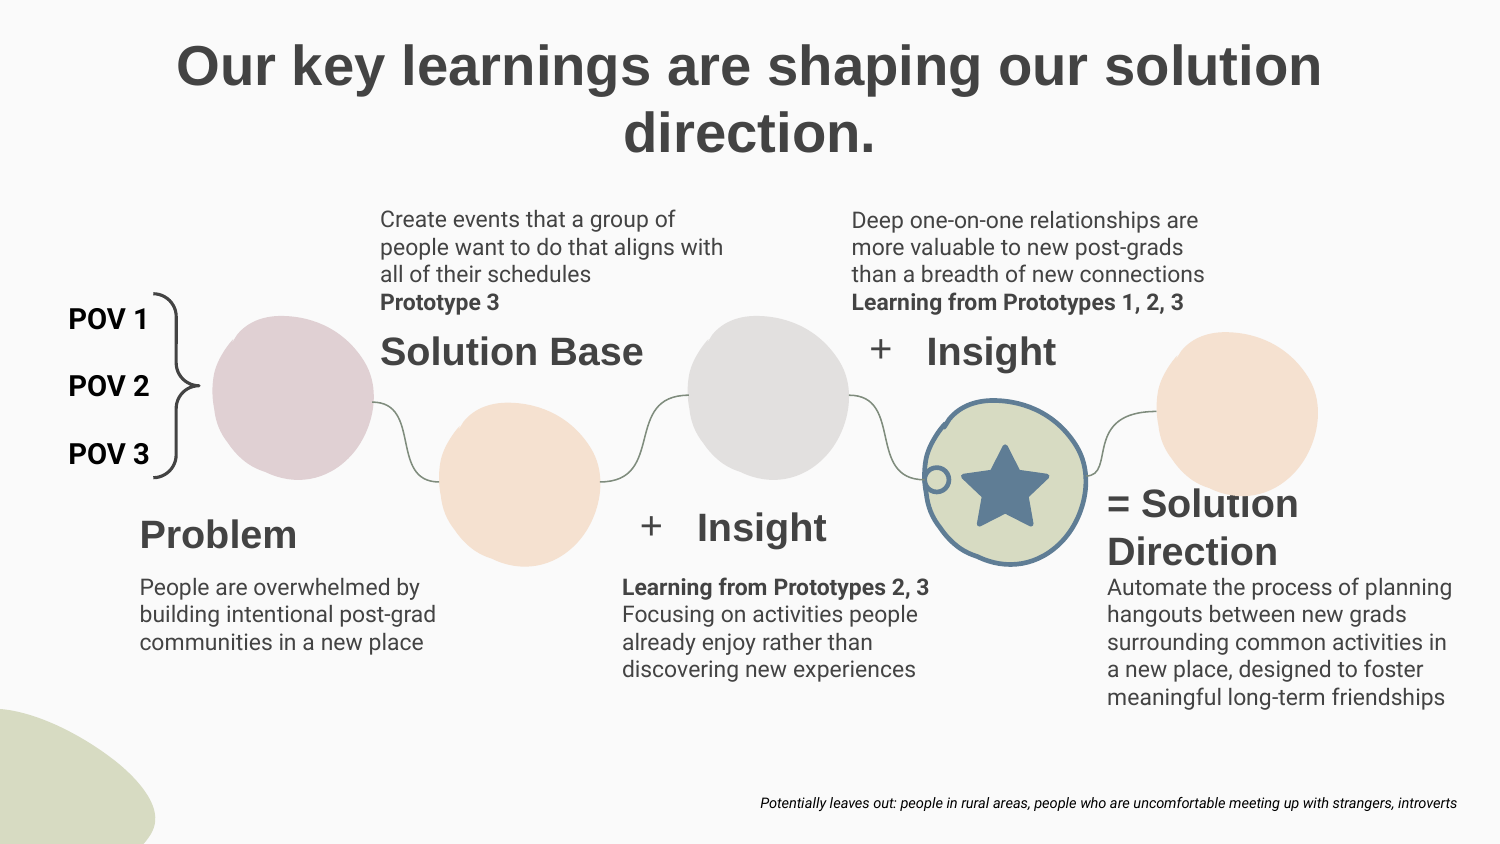

# Our key learnings are shaping our solution direction.
Deep one-on-one relationships are more valuable to new post-grads than a breadth of new connections
Learning from Prototypes 1, 2, 3
Create events that a group of people want to do that aligns with all of their schedules
Prototype 3
POV 1

Solution Base
Insight

POV 2

POV 3

Insight
= Solution Direction
Problem
Learning from Prototypes 2, 3
Focusing on activities people already enjoy rather than discovering new experiences
Automate the process of planning hangouts between new grads surrounding common activities in a new place, designed to foster meaningful long-term friendships
People are overwhelmed by building intentional post-grad communities in a new place
Potentially leaves out: people in rural areas, people who are uncomfortable meeting up with strangers, introverts